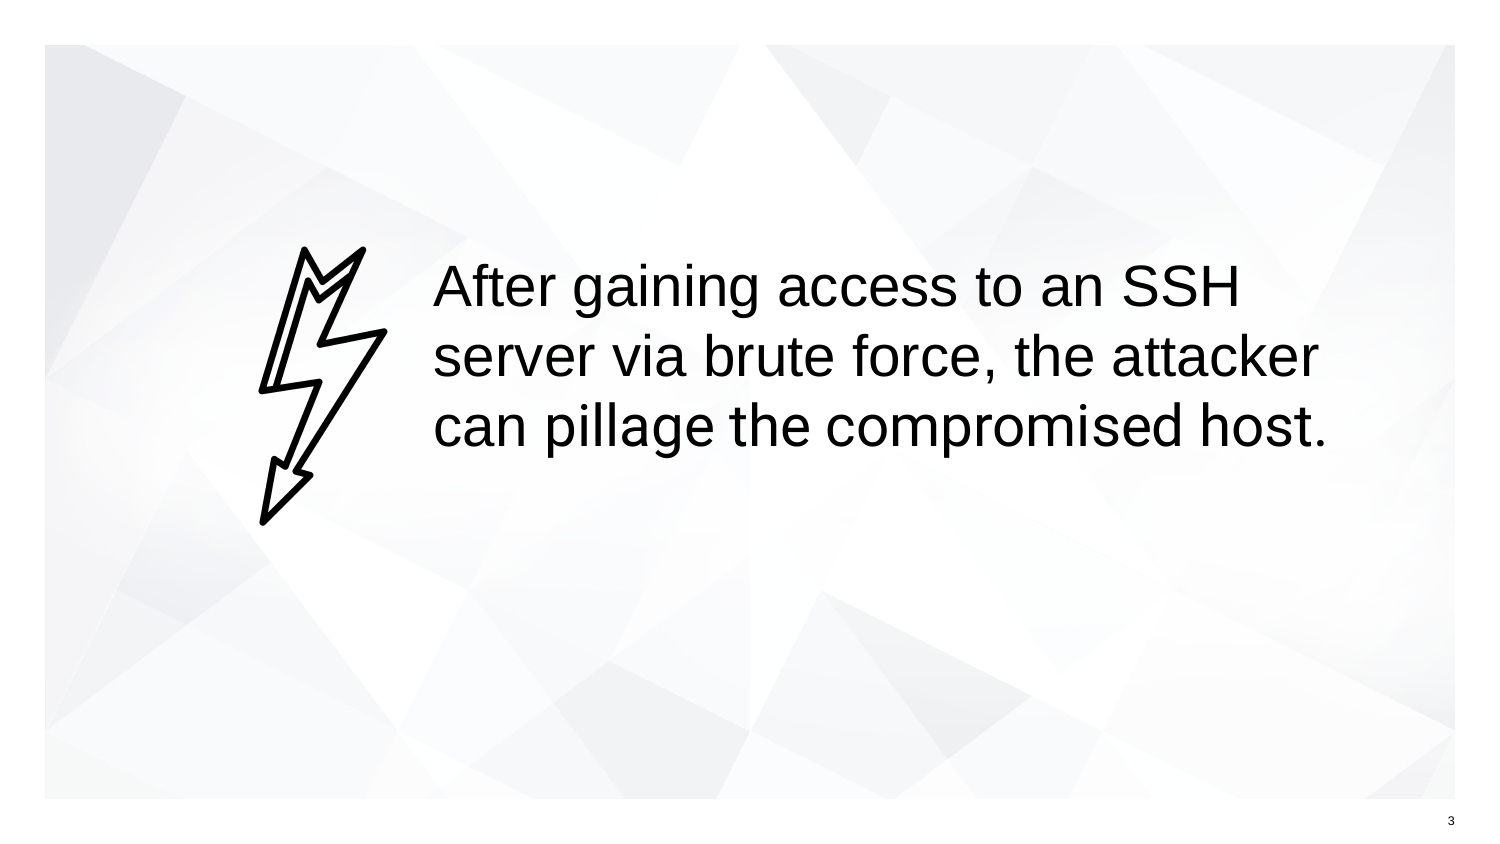

# After gaining access to an SSH server via brute force, the attacker can pillage the compromised host.

3